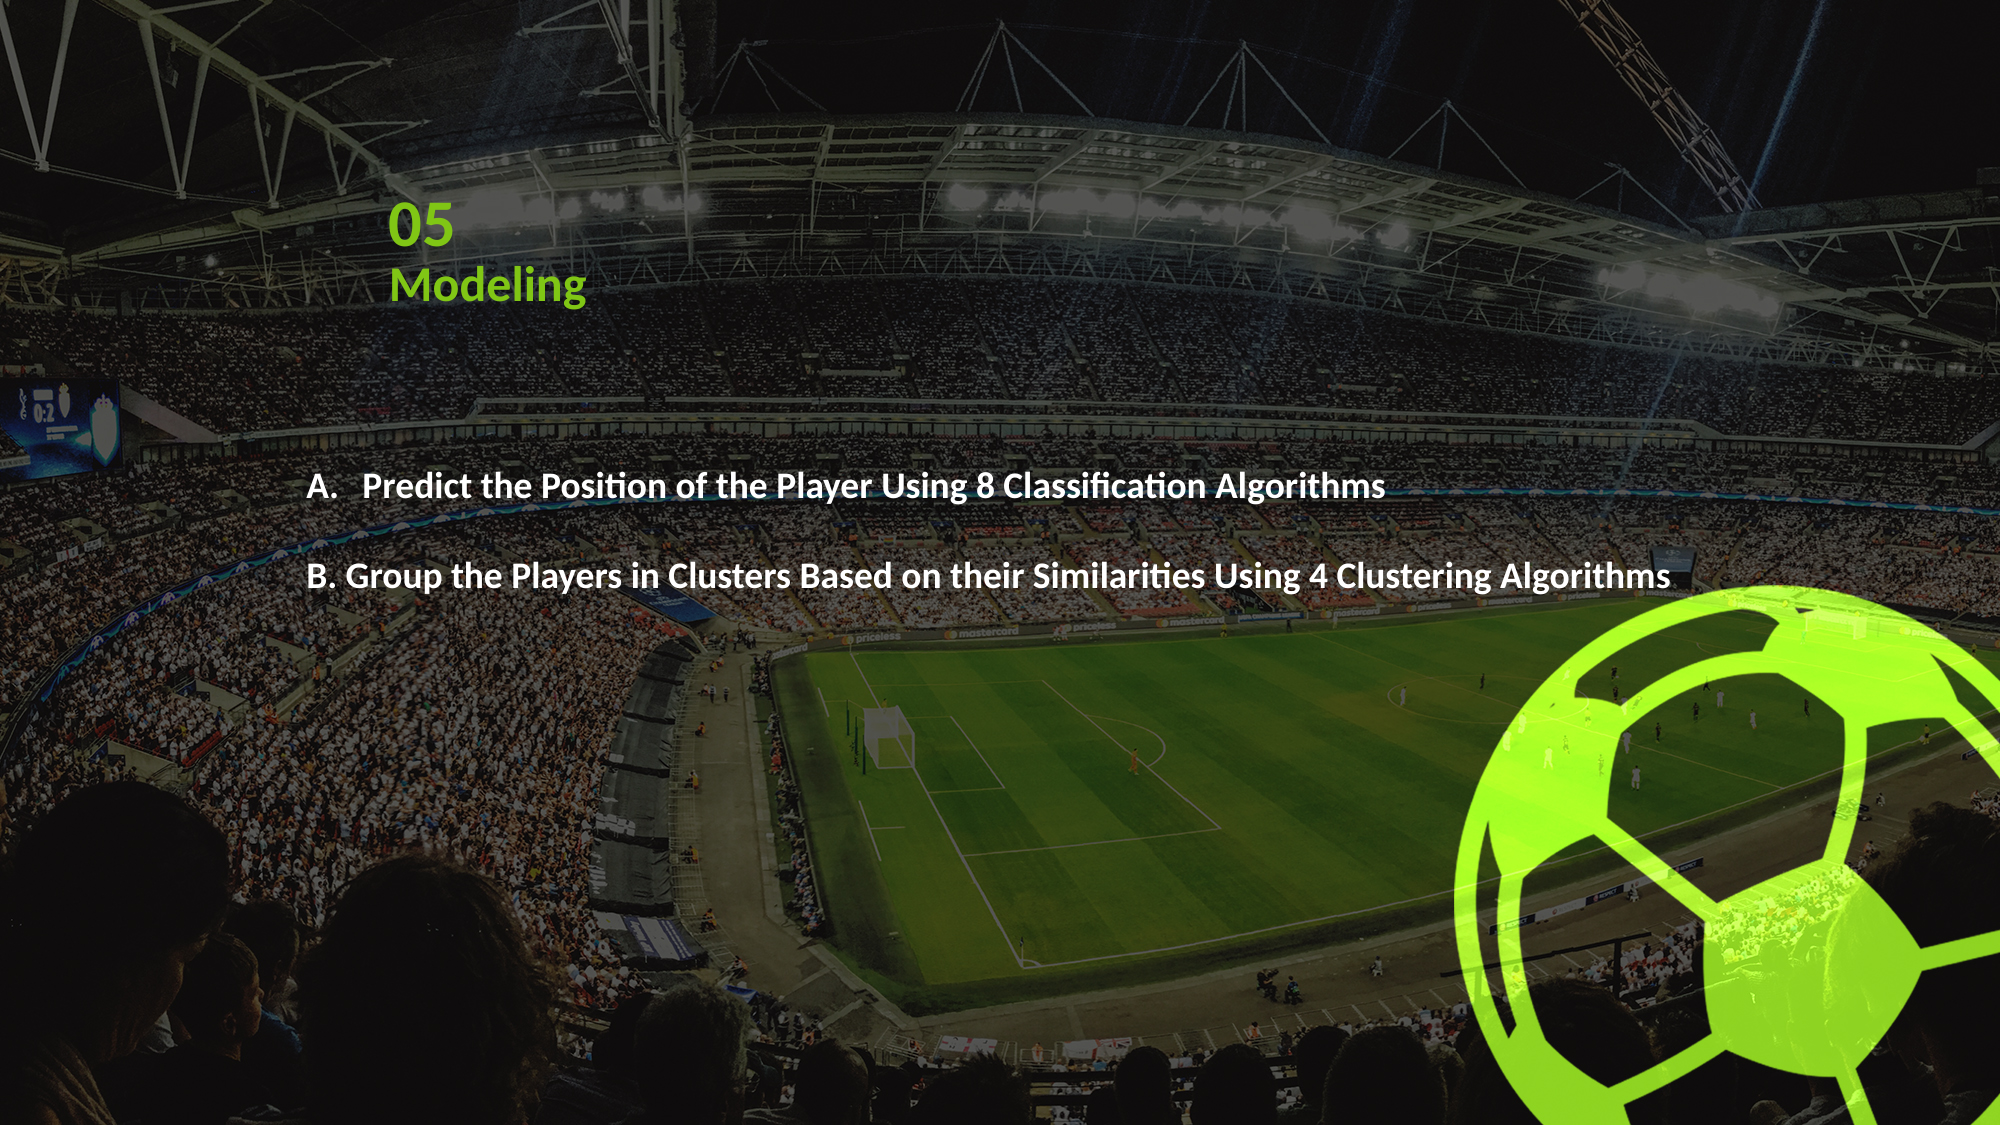

05
Modeling

Predict the Position of the Player Using 8 Classification Algorithms
B. Group the Players in Clusters Based on their Similarities Using 4 Clustering Algorithms